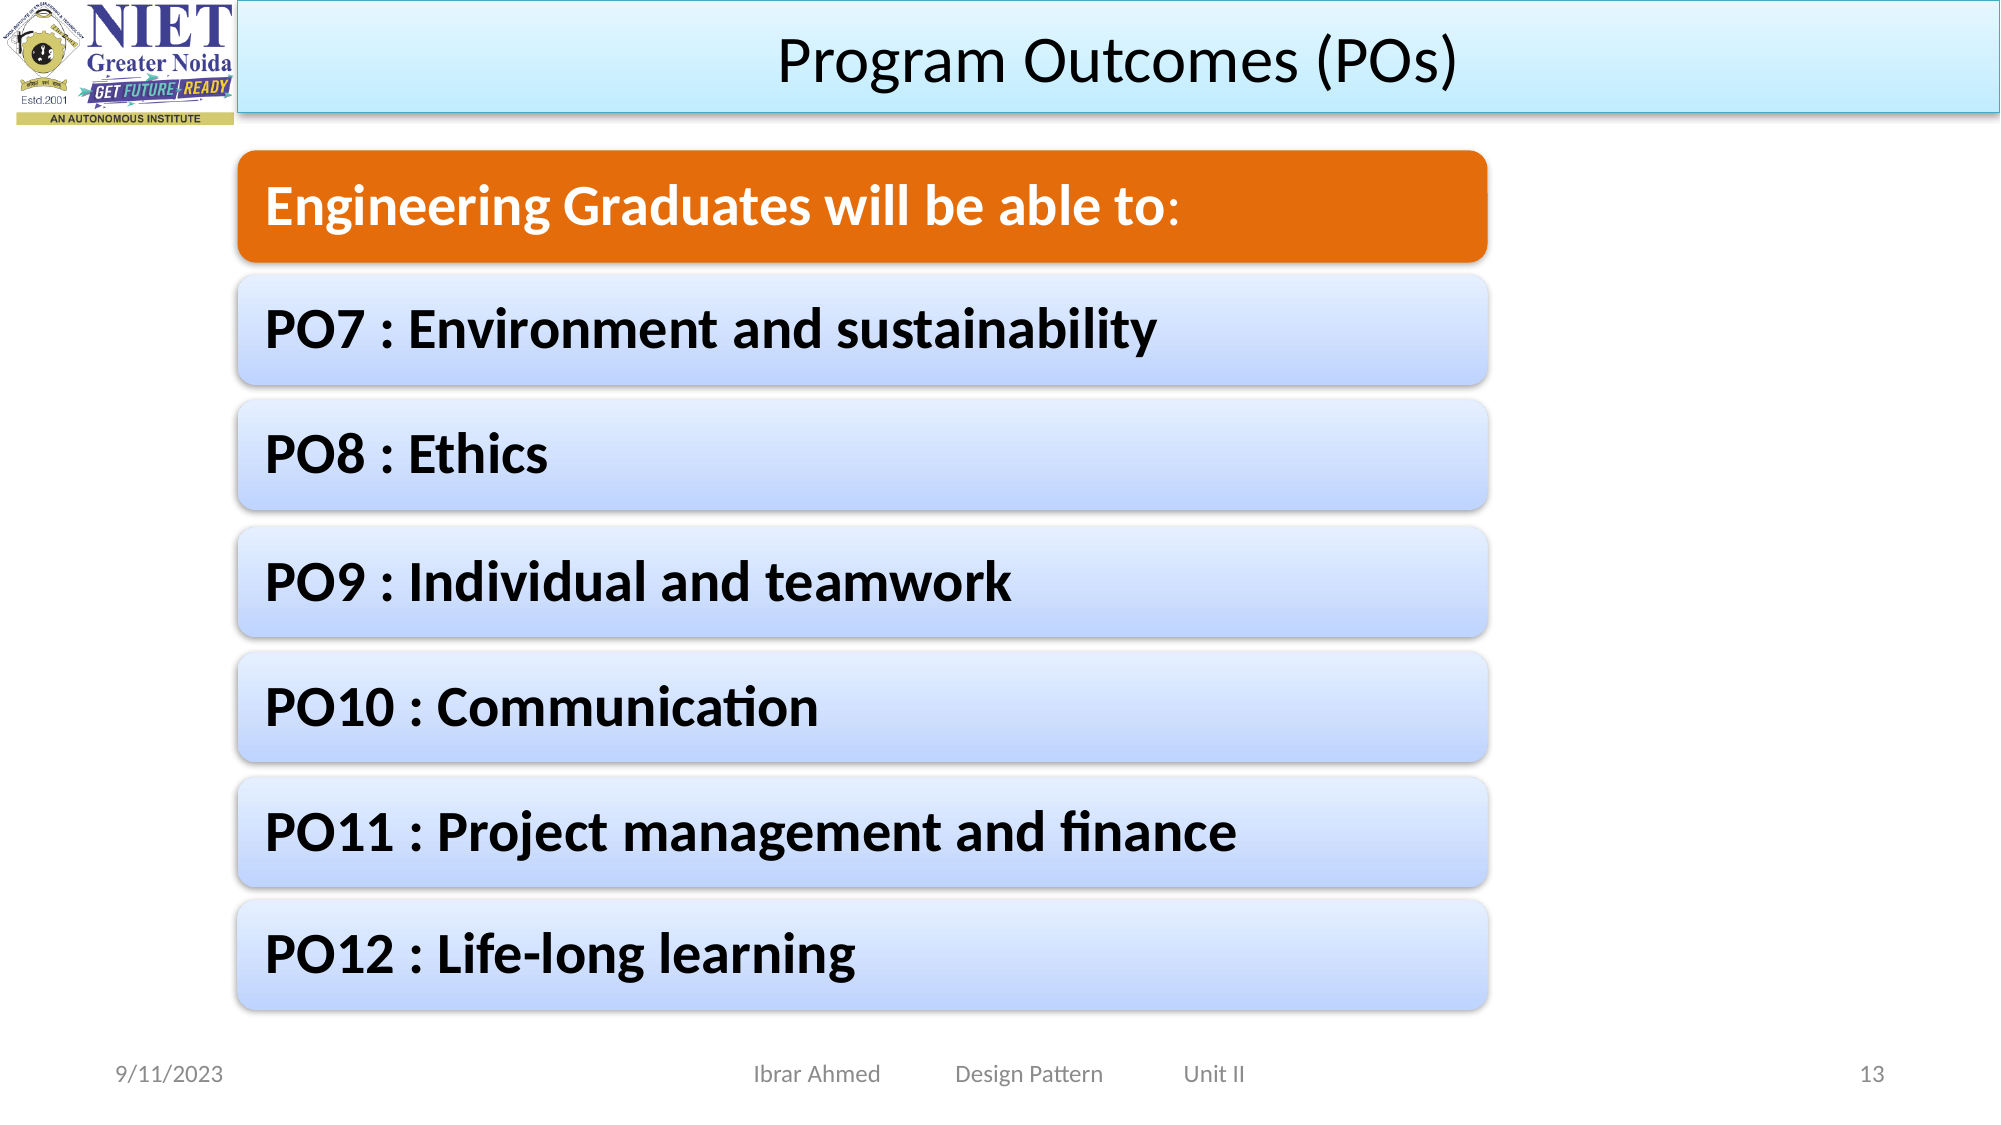

Program Outcomes (POs)
Engineering Graduates will be able to:
PO7 : Environment and sustainability
PO8 : Ethics
PO9 : Individual and teamwork
PO10 : Communication
PO11 : Project management and finance
PO12 : Life-long learning
9/11/2023
Ibrar Ahmed             Design Pattern              Unit II
13